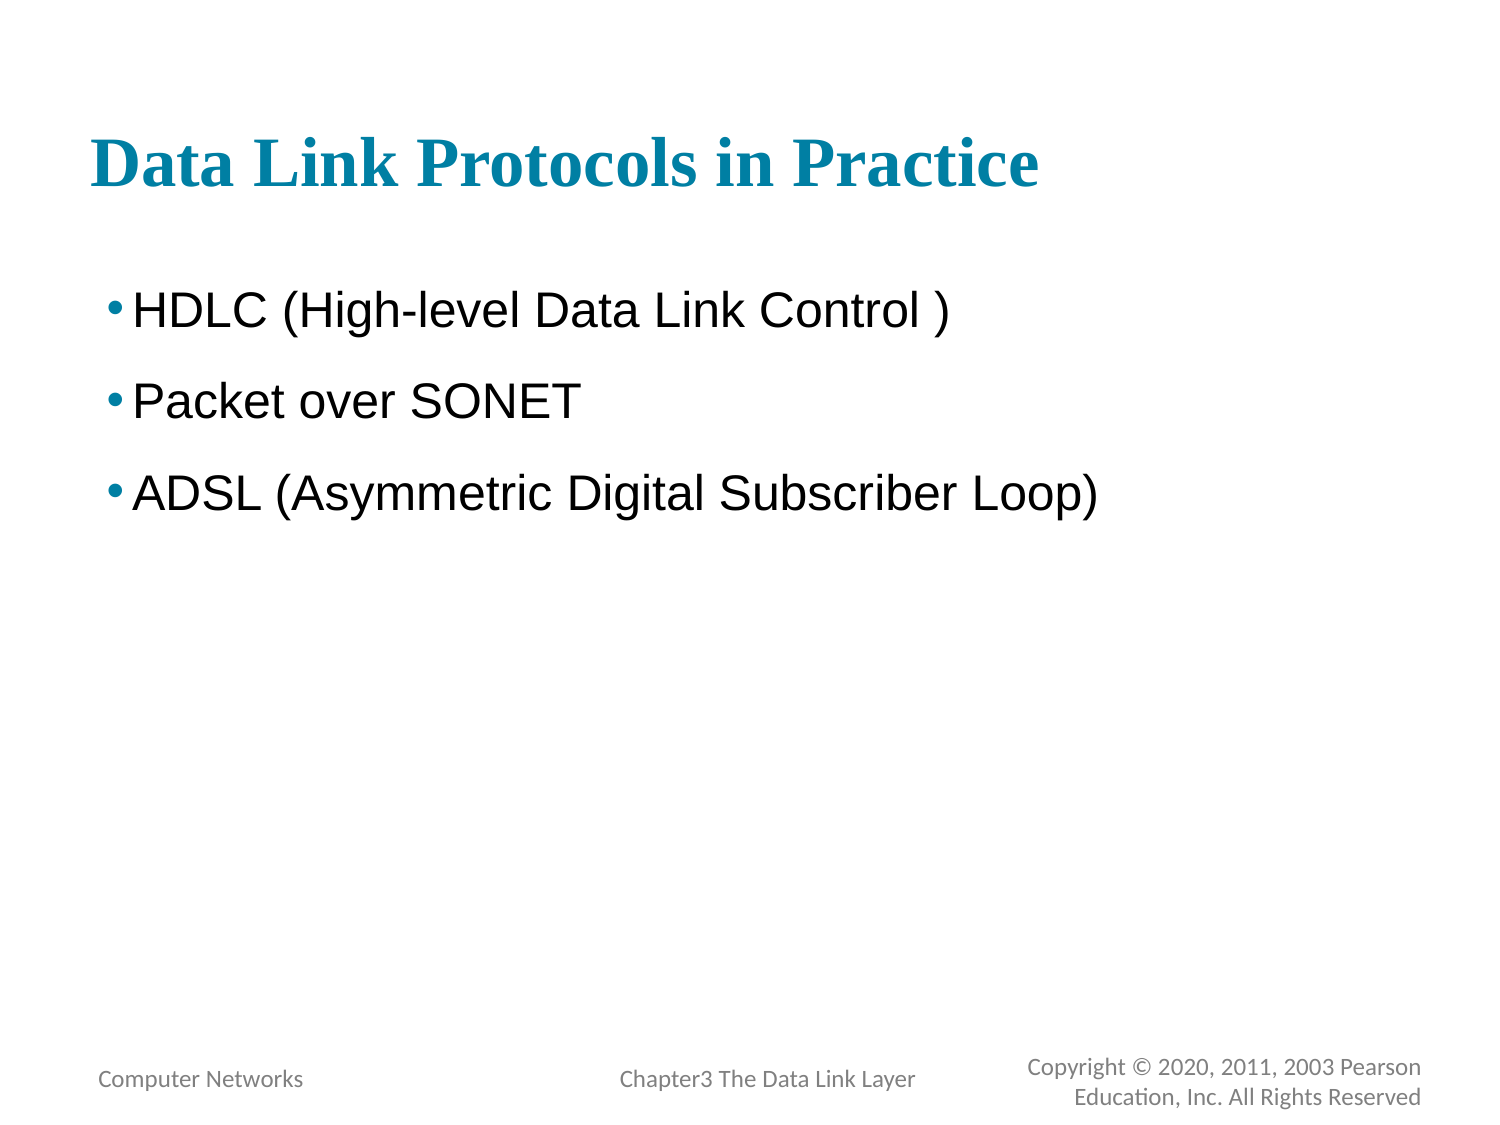

# Data Link Protocols in Practice
HDLC (High-level Data Link Control )
Packet over SONET
ADSL (Asymmetric Digital Subscriber Loop)